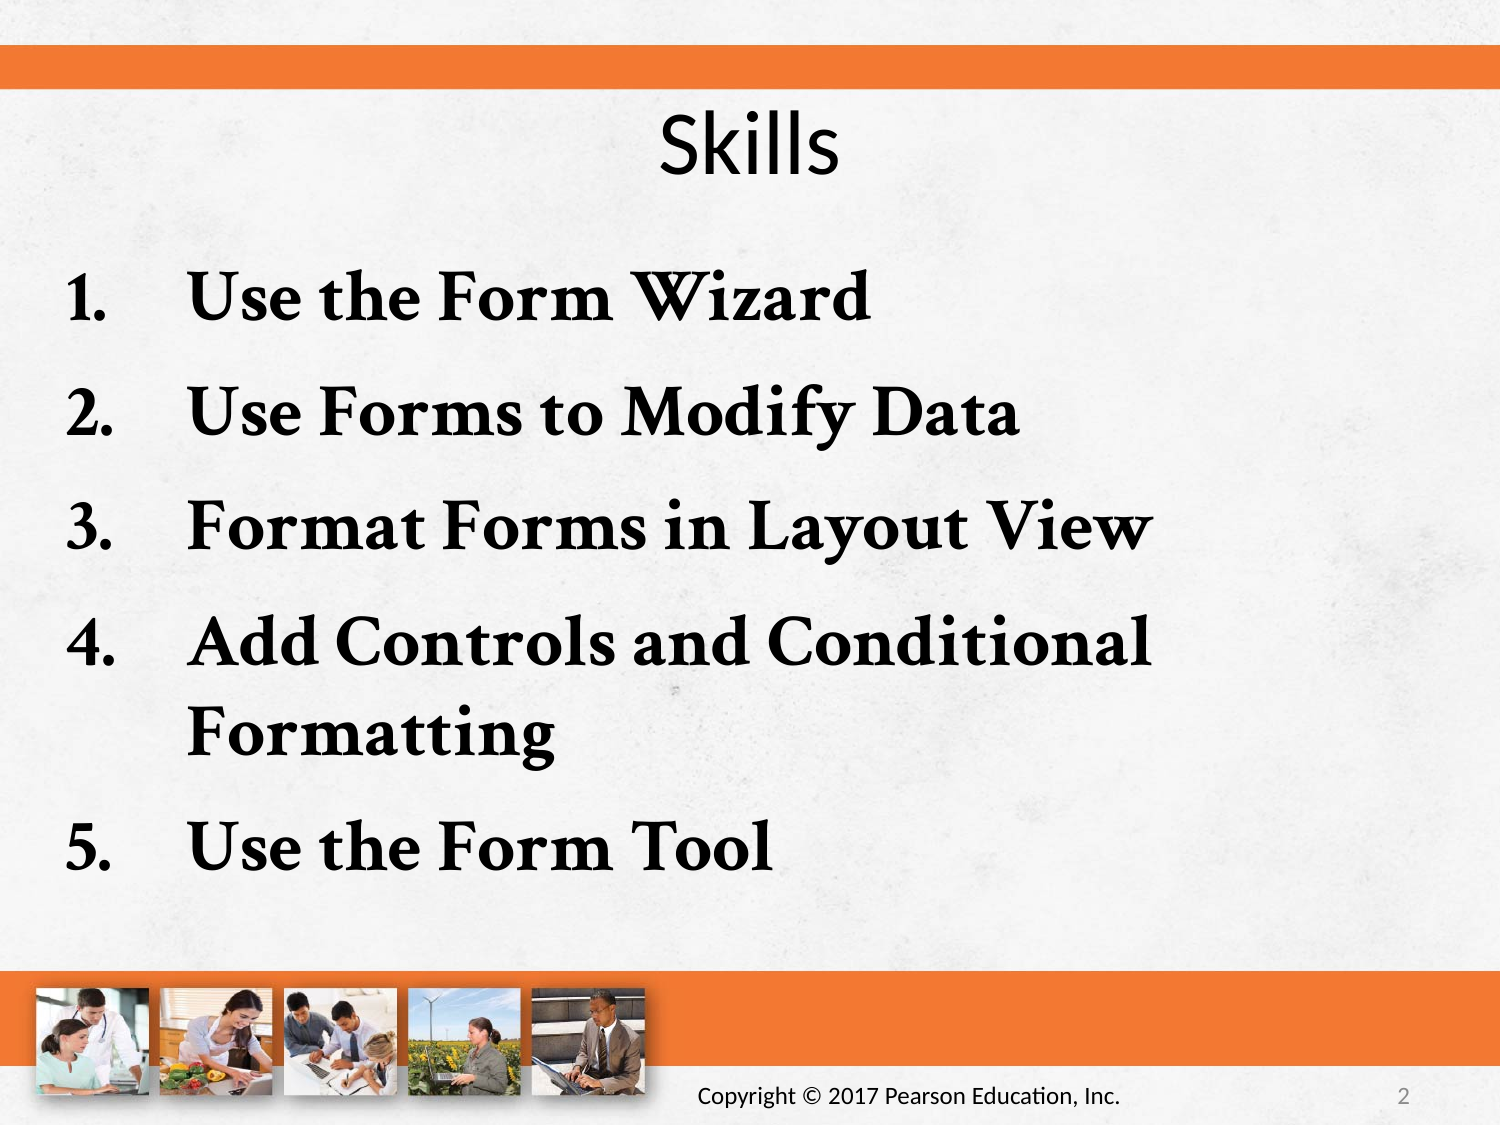

# Skills
Use the Form Wizard
Use Forms to Modify Data
Format Forms in Layout View
Add Controls and Conditional Formatting
Use the Form Tool

Copyright © 2017 Pearson Education, Inc.

2